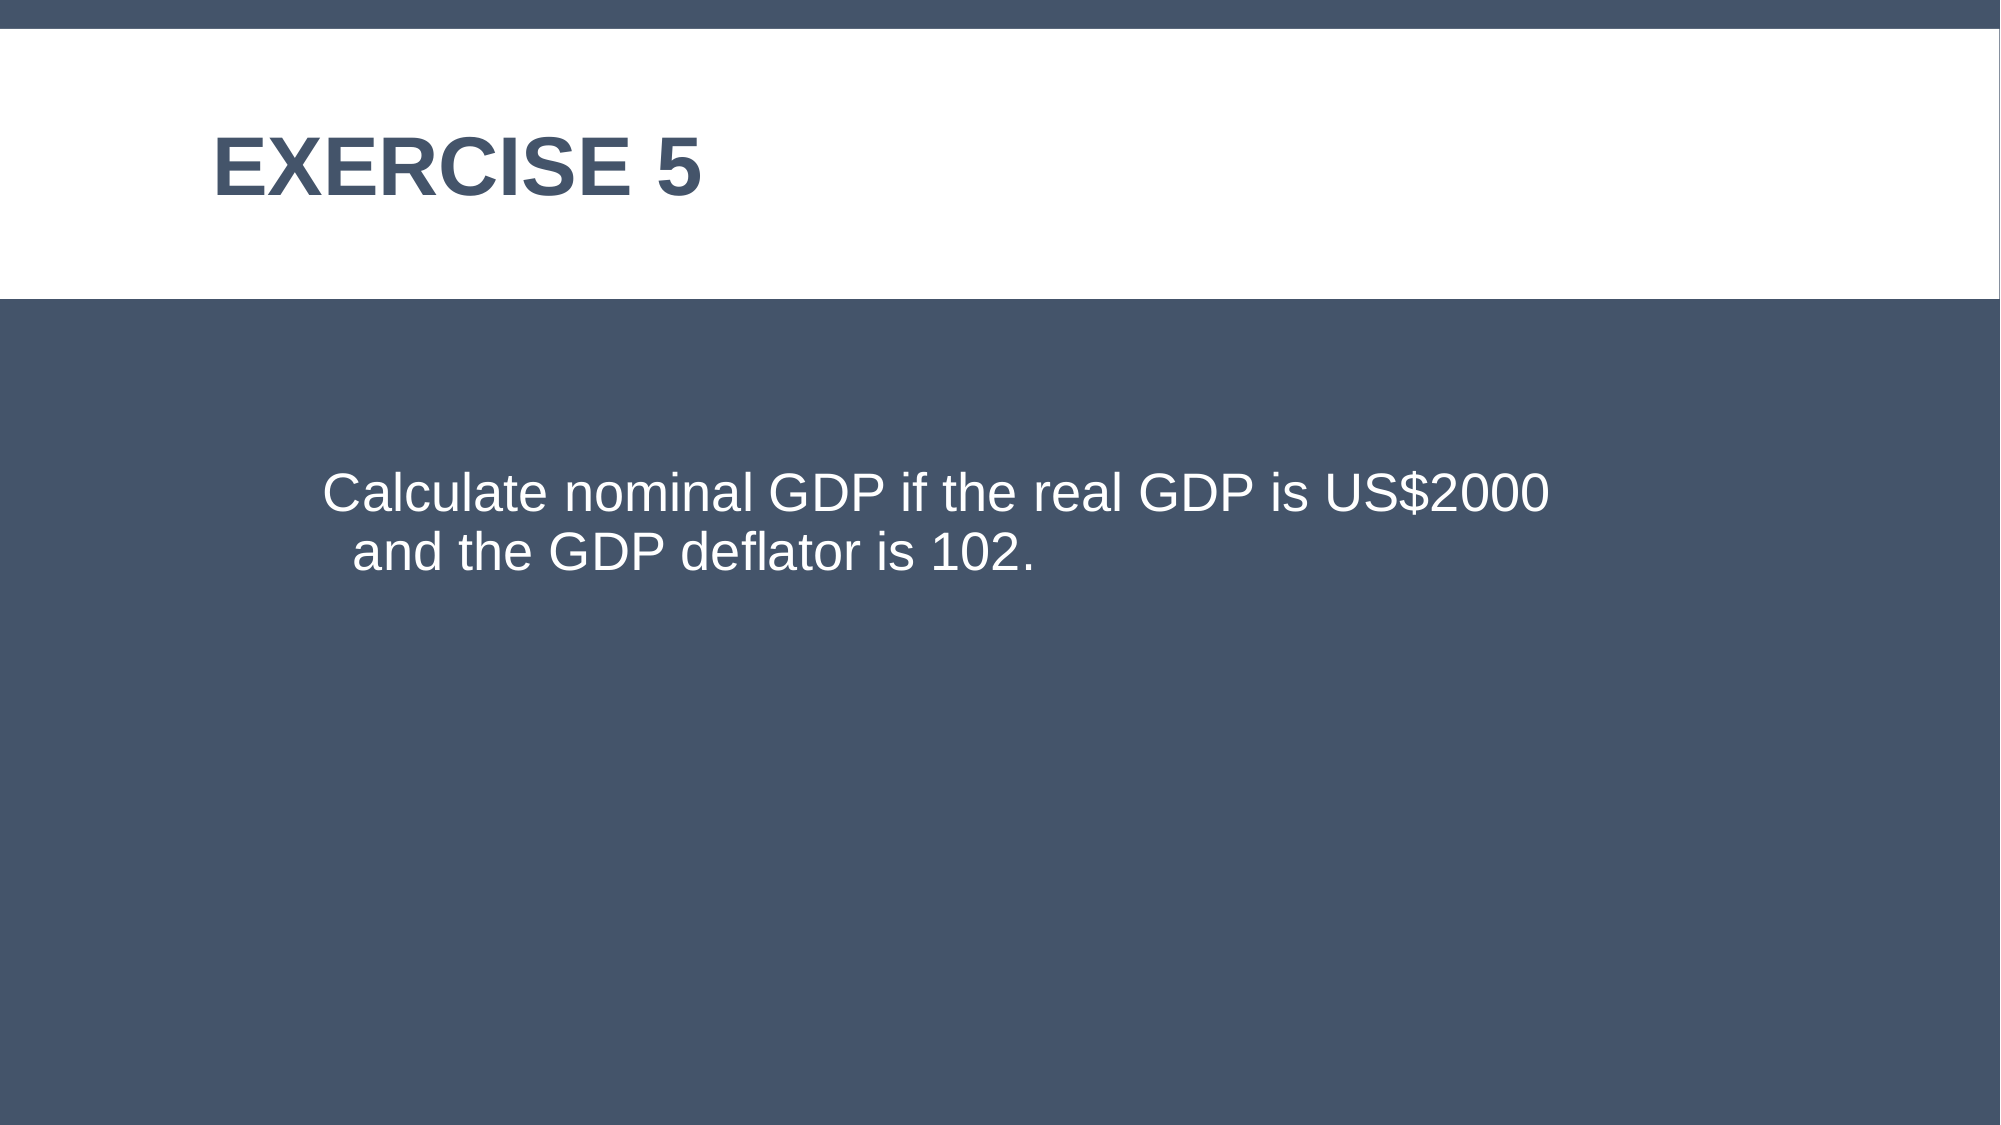

# Exercise 5
Calculate nominal GDP if the real GDP is US$2000 and the GDP deflator is 102.